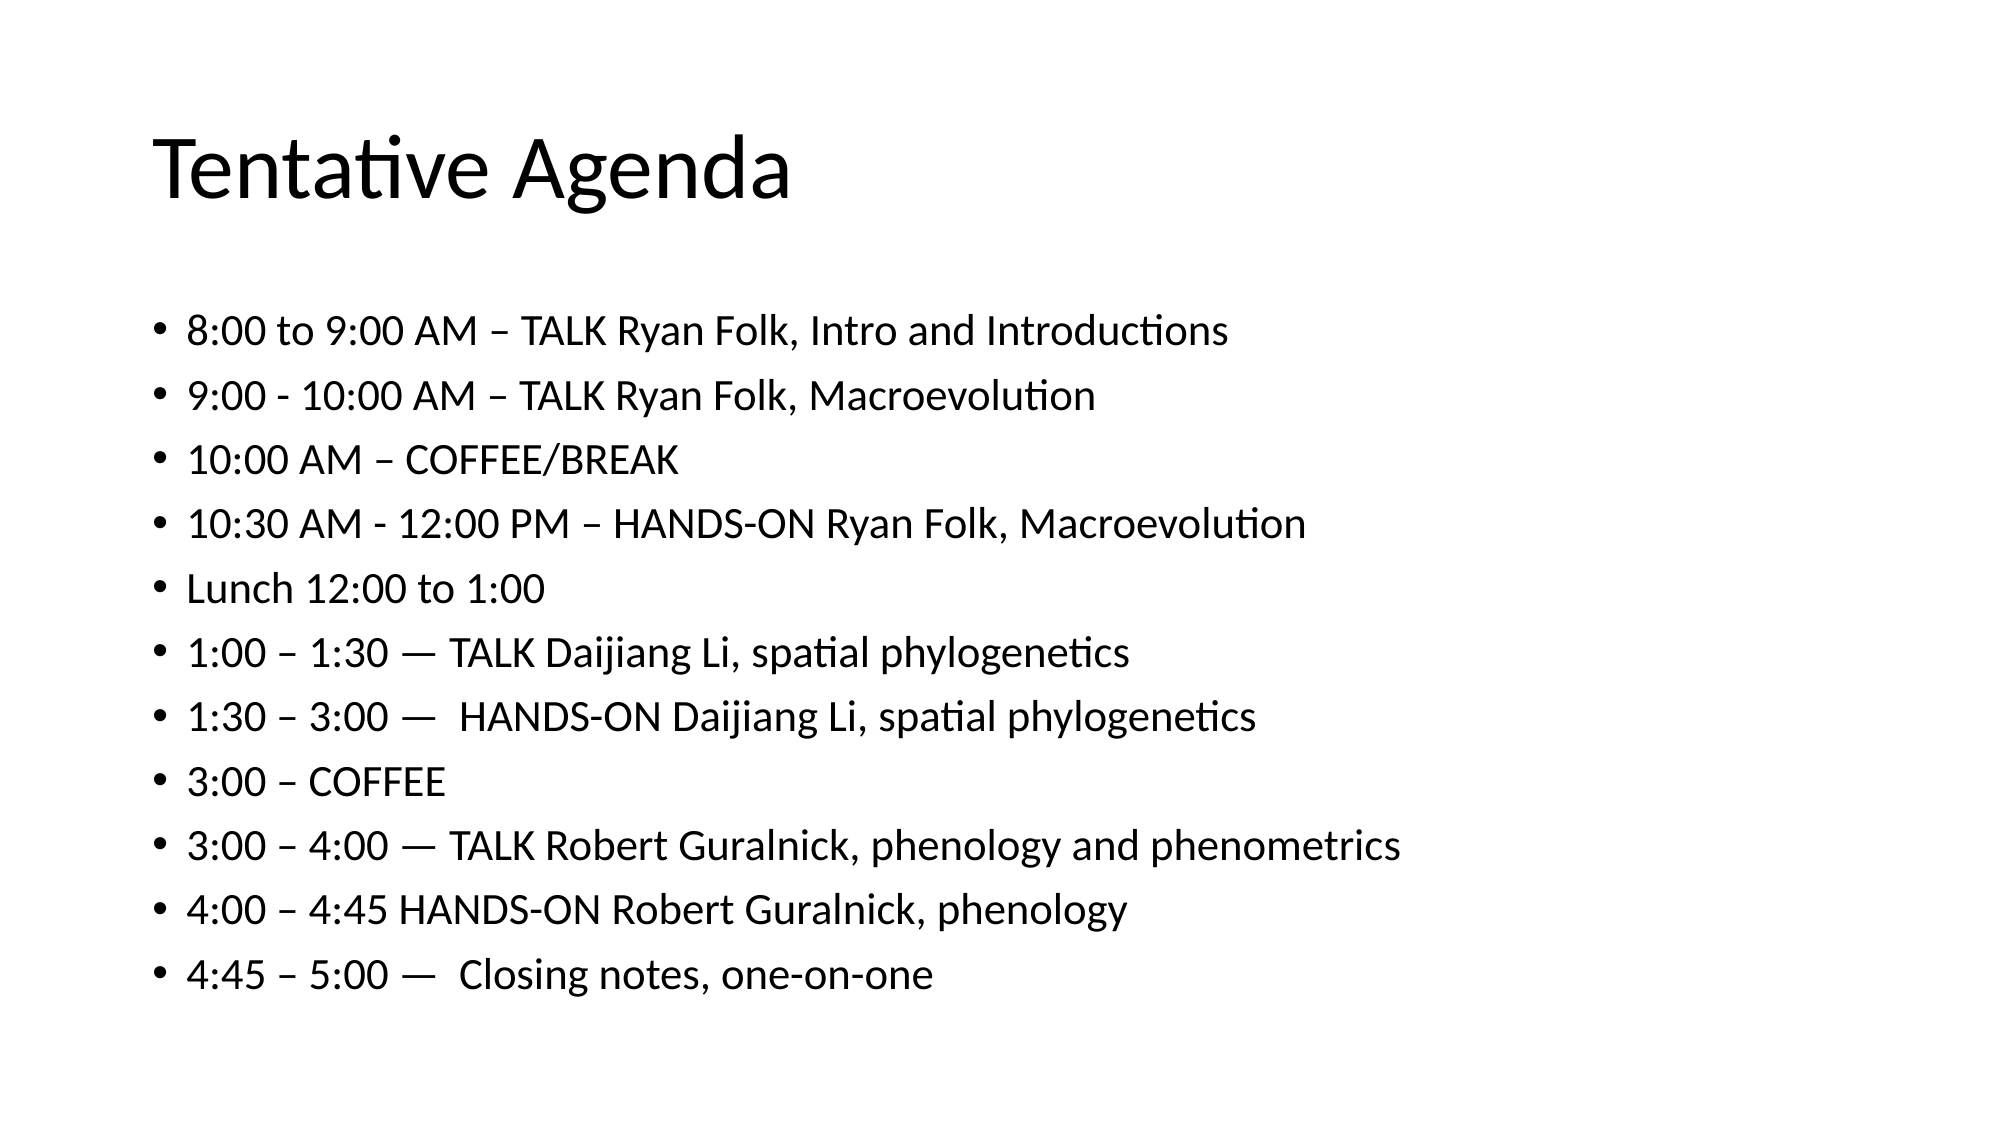

# Tentative Agenda
8:00 to 9:00 AM – TALK Ryan Folk, Intro and Introductions
9:00 - 10:00 AM – TALK Ryan Folk, Macroevolution
10:00 AM – COFFEE/BREAK
10:30 AM - 12:00 PM – HANDS-ON Ryan Folk, Macroevolution
Lunch 12:00 to 1:00
1:00 – 1:30 — TALK Daijiang Li, spatial phylogenetics
1:30 – 3:00 —  HANDS-ON Daijiang Li, spatial phylogenetics
3:00 – COFFEE
3:00 – 4:00 — TALK Robert Guralnick, phenology and phenometrics
4:00 – 4:45 HANDS-ON Robert Guralnick, phenology
4:45 – 5:00 —  Closing notes, one-on-one